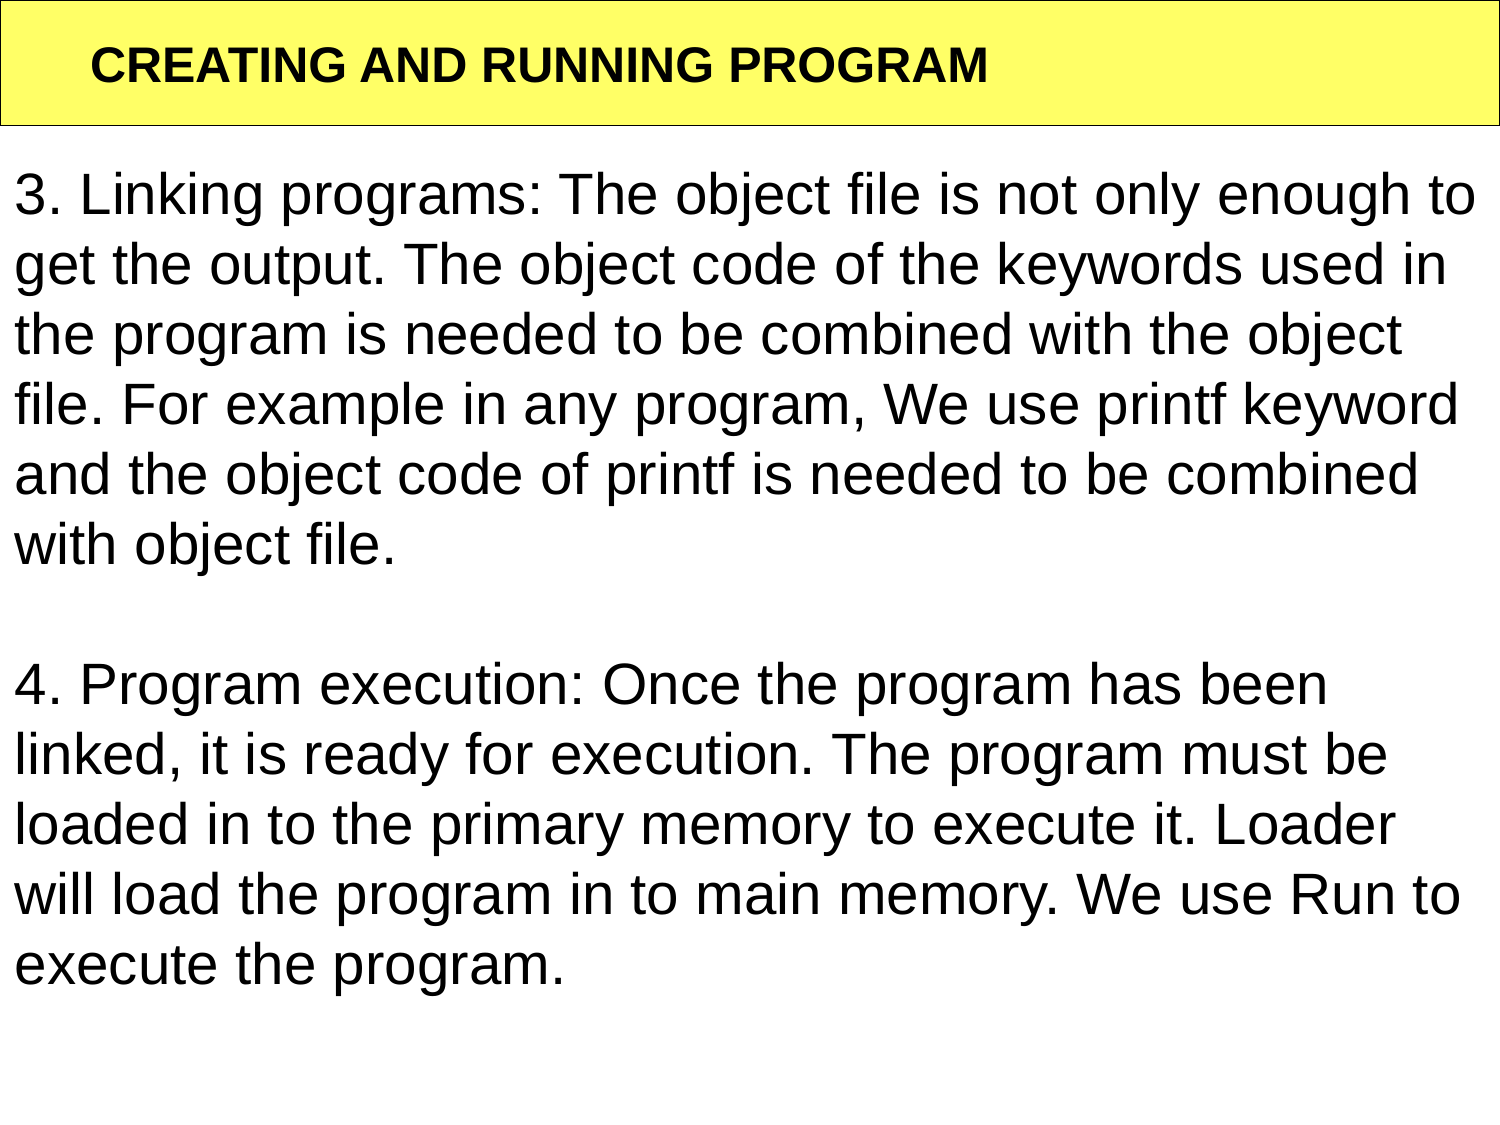

CREATING AND RUNNING PROGRAM

3. Linking programs: The object file is not only enough to get the output. The object code of the keywords used in the program is needed to be combined with the object file. For example in any program, We use printf keyword and the object code of printf is needed to be combined with object file.

4. Program execution: Once the program has been linked, it is ready for execution. The program must be loaded in to the primary memory to execute it. Loader will load the program in to main memory. We use Run to execute the program.